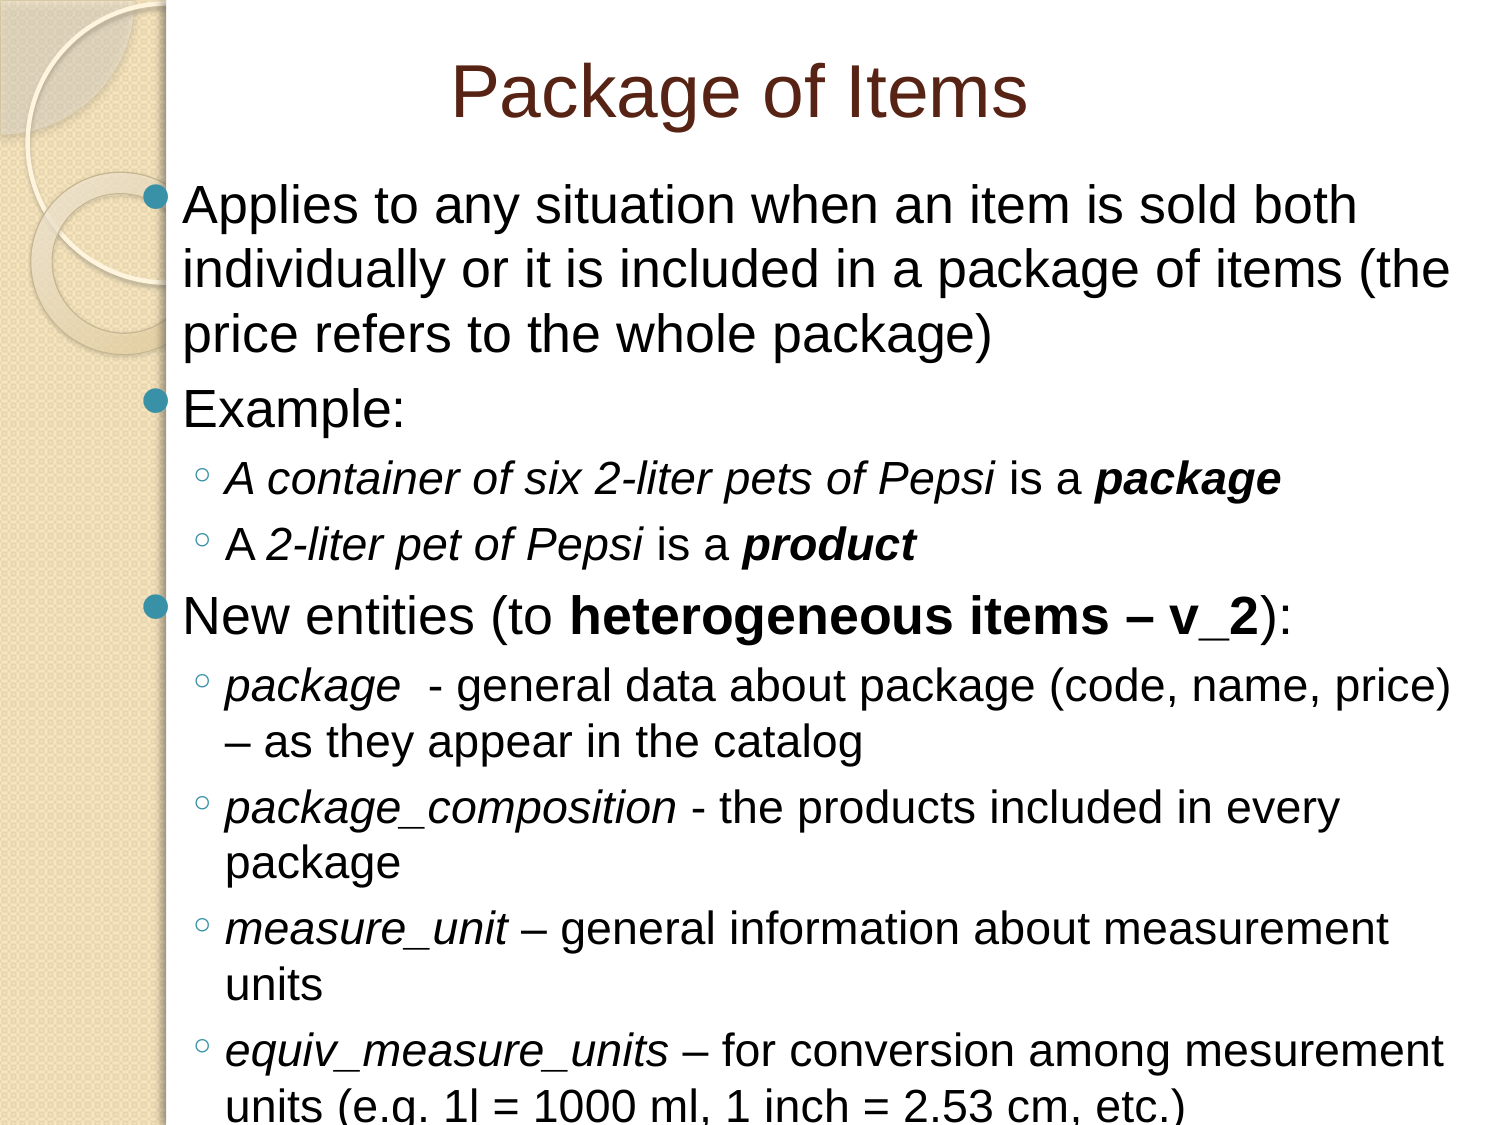

# Package of Items
Applies to any situation when an item is sold both individually or it is included in a package of items (the price refers to the whole package)
Example:
A container of six 2-liter pets of Pepsi is a package
A 2-liter pet of Pepsi is a product
New entities (to heterogeneous items – v_2):
package  - general data about package (code, name, price) – as they appear in the catalog
package_composition - the products included in every package
measure_unit – general information about measurement units
equiv_measure_units – for conversion among mesurement units (e.g. 1l = 1000 ml, 1 inch = 2.53 cm, etc.)